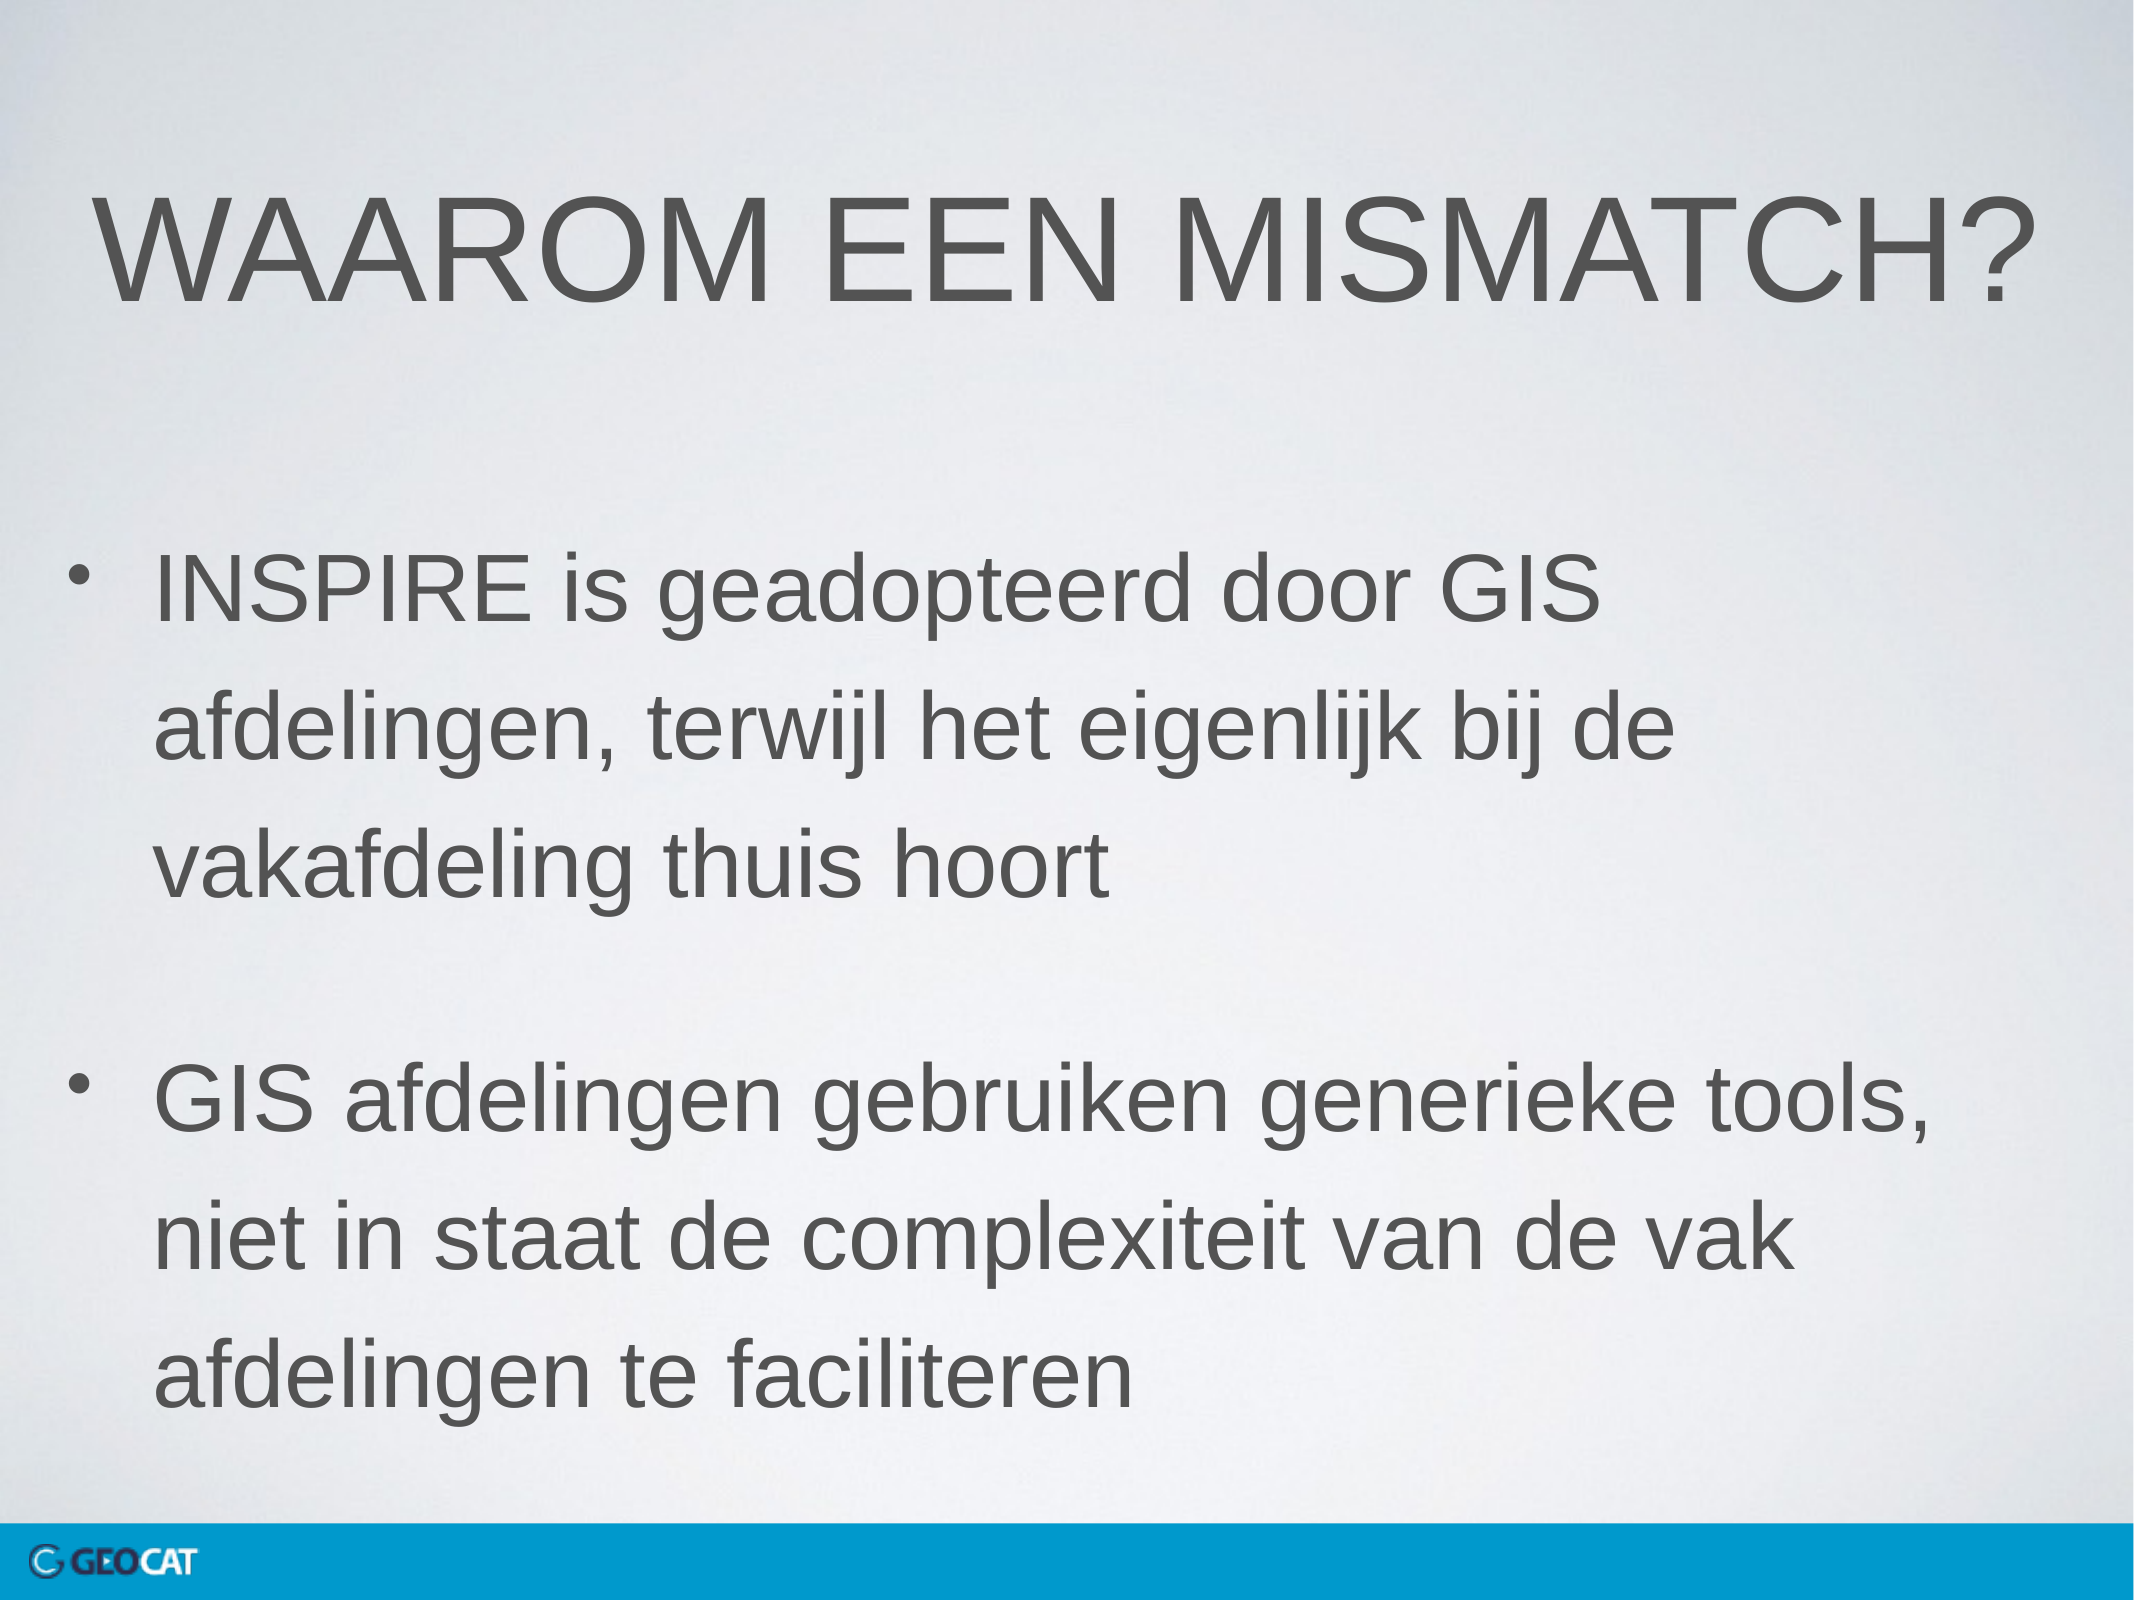

# Waarom een mismatch?
INSPIRE is geadopteerd door GIS afdelingen, terwijl het eigenlijk bij de vakafdeling thuis hoort
GIS afdelingen gebruiken generieke tools, niet in staat de complexiteit van de vak afdelingen te faciliteren